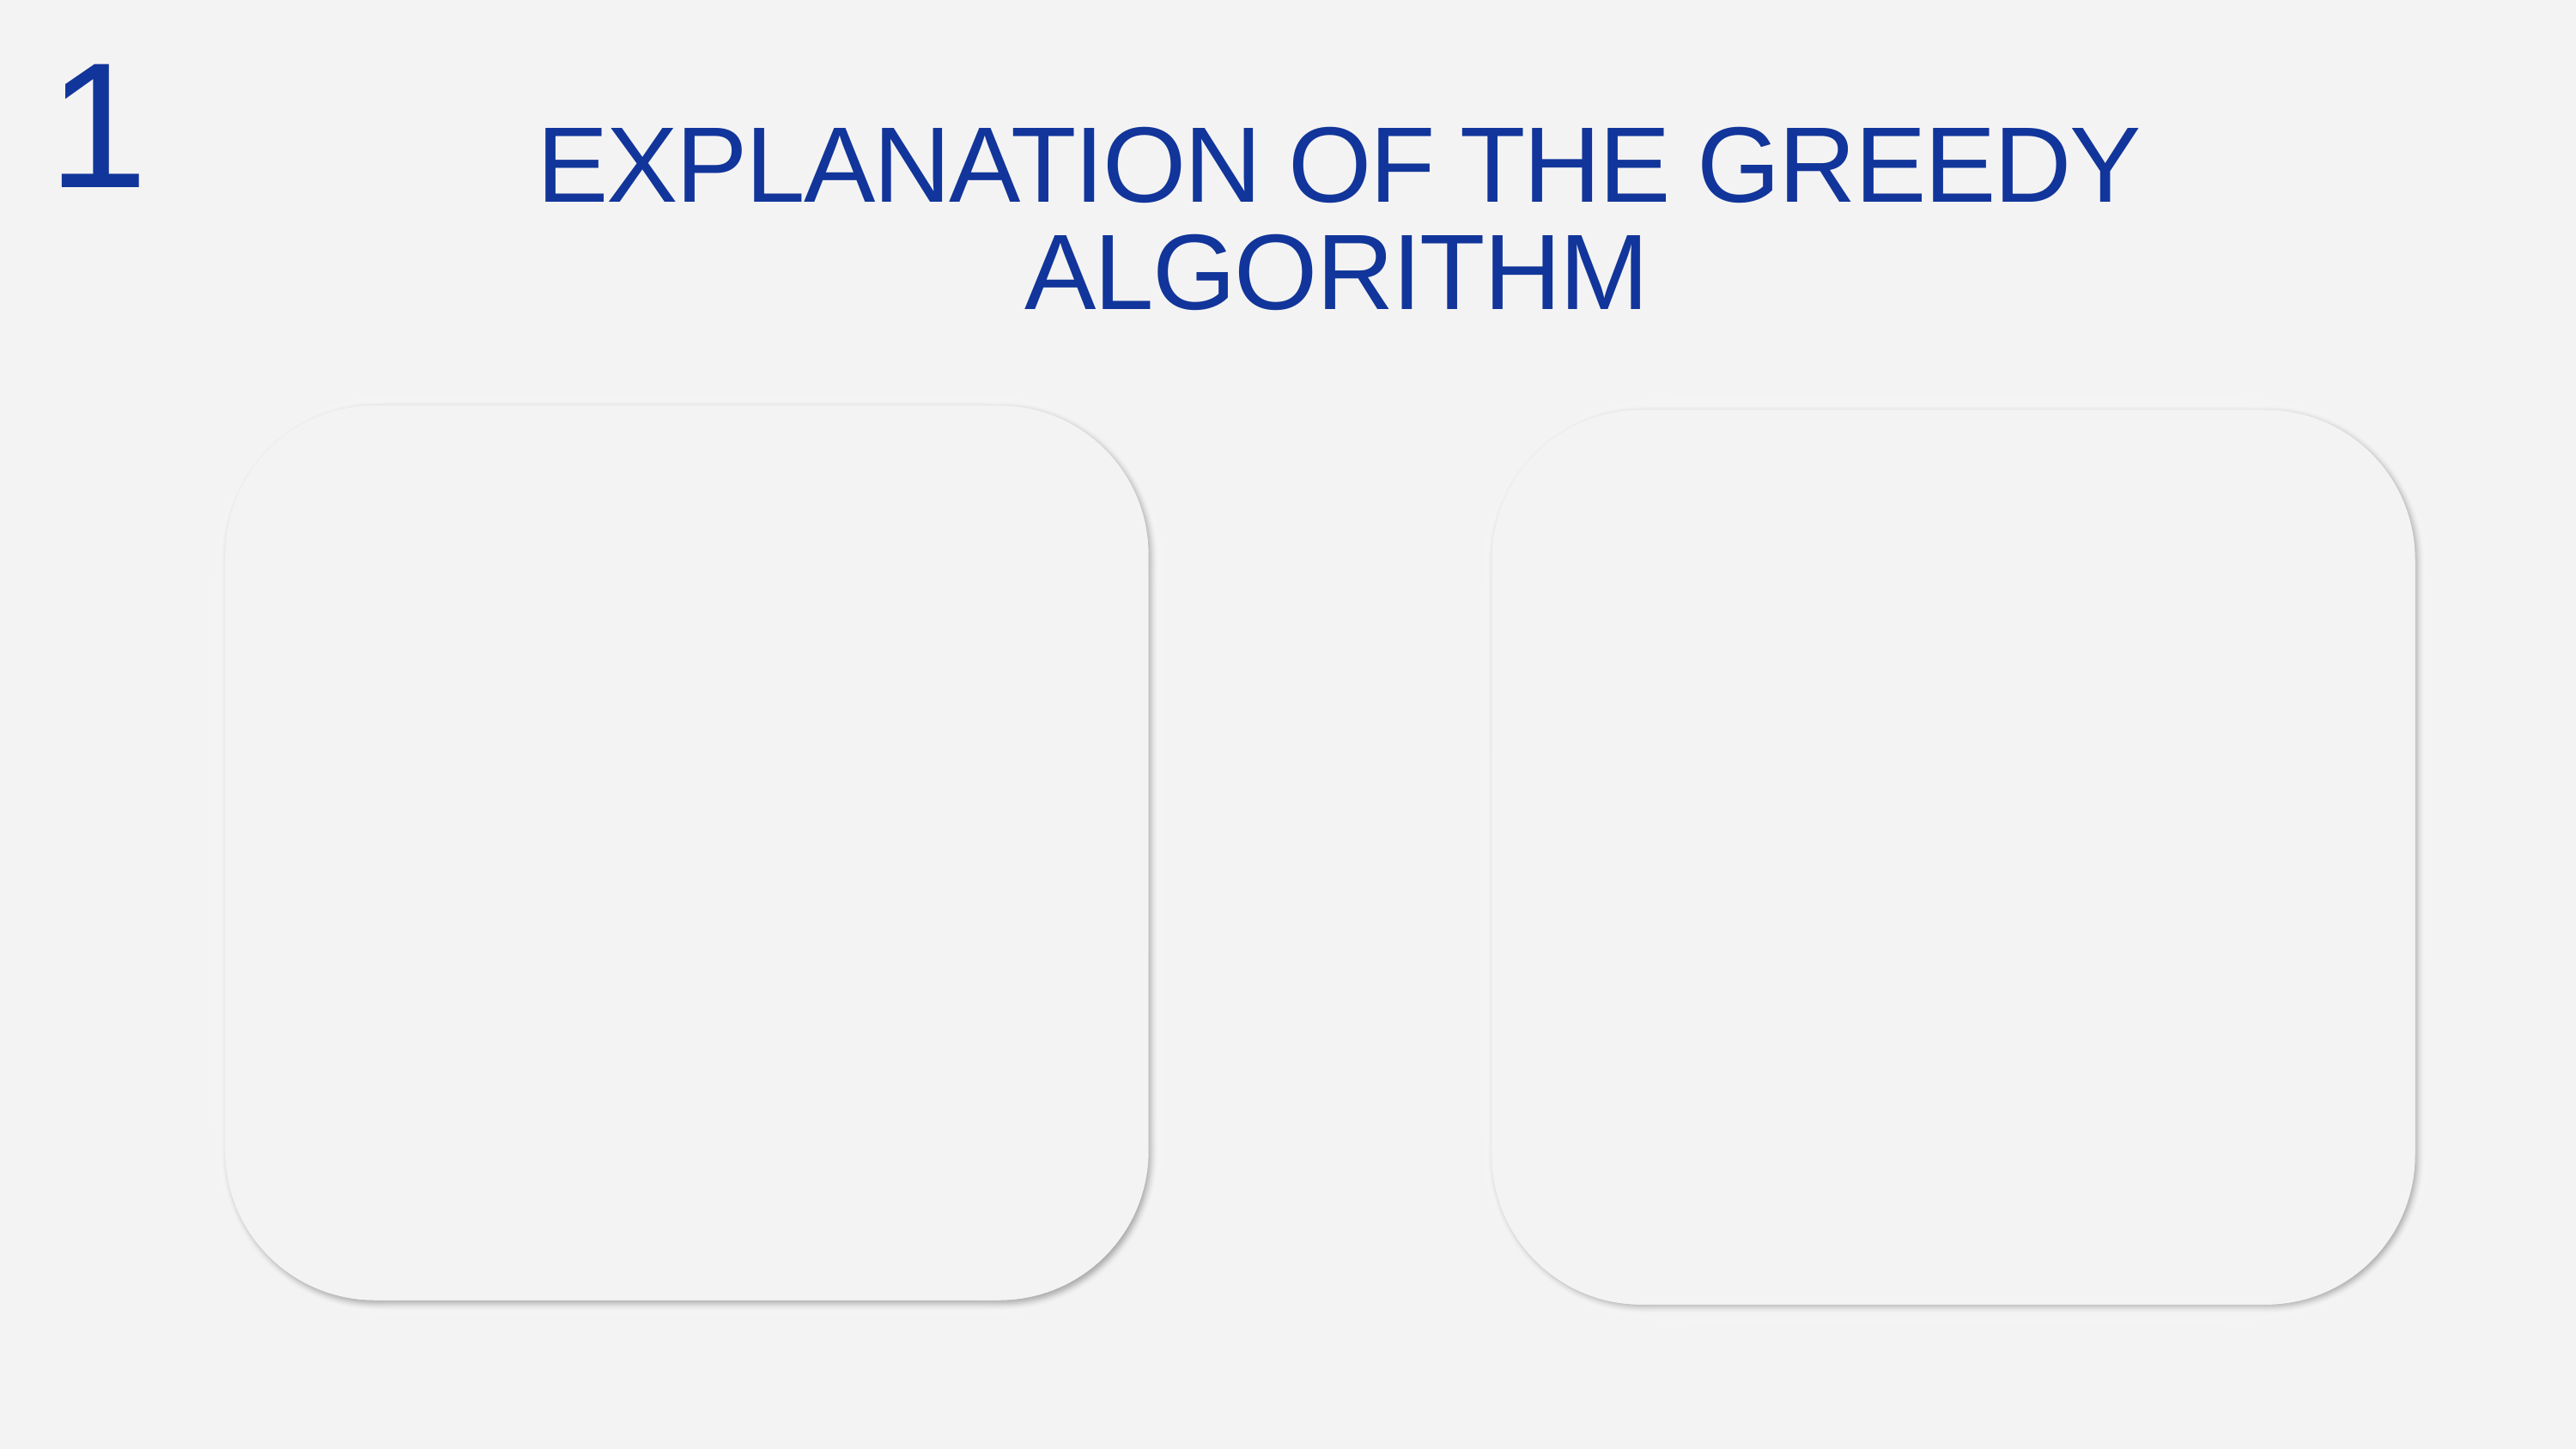

1
EXPLANATION OF THE GREEDY ALGORITHM
1.

1.